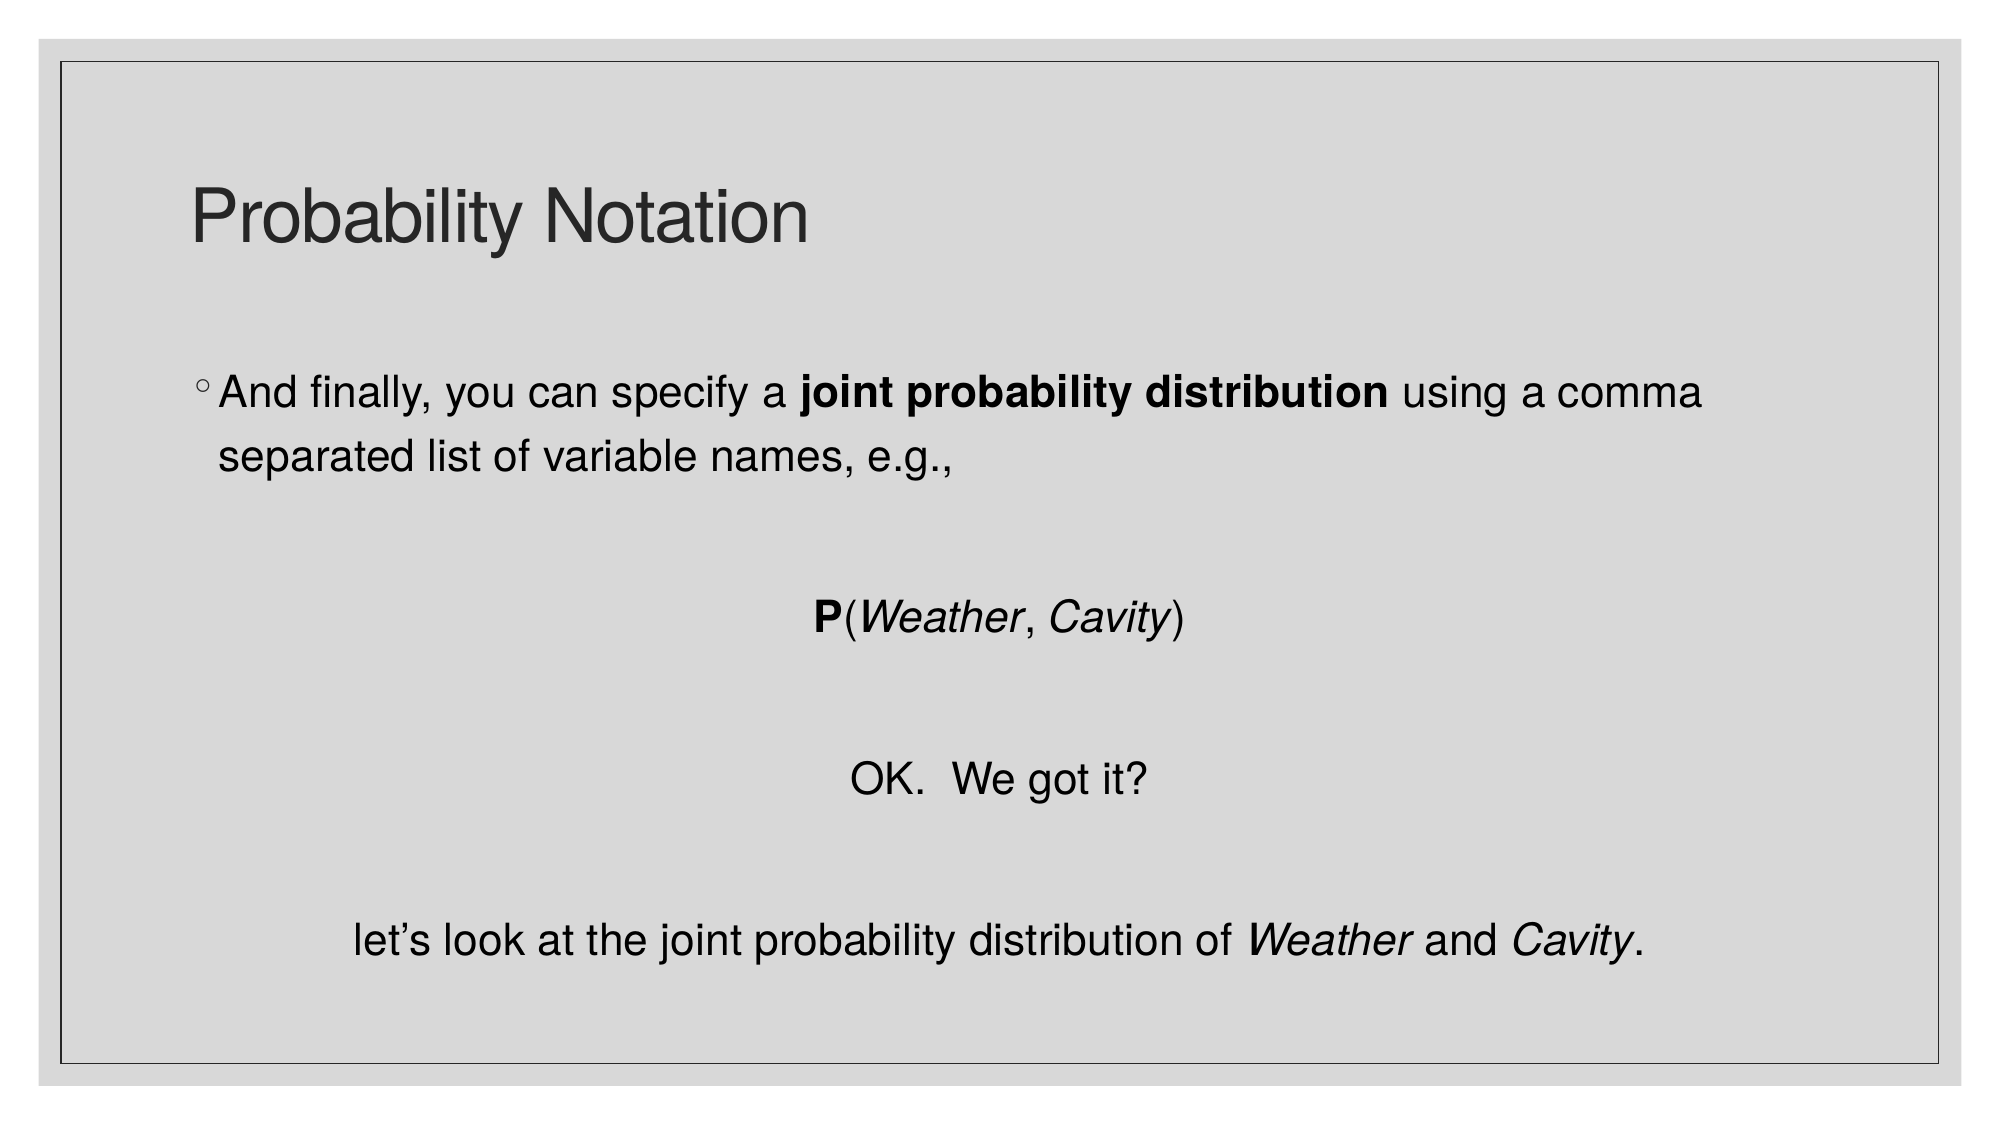

# Probability Notation
And finally, you can specify a joint probability distribution using a comma separated list of variable names, e.g.,

P(Weather, Cavity)

OK.  We got it?

let’s look at the joint probability distribution of Weather and Cavity.